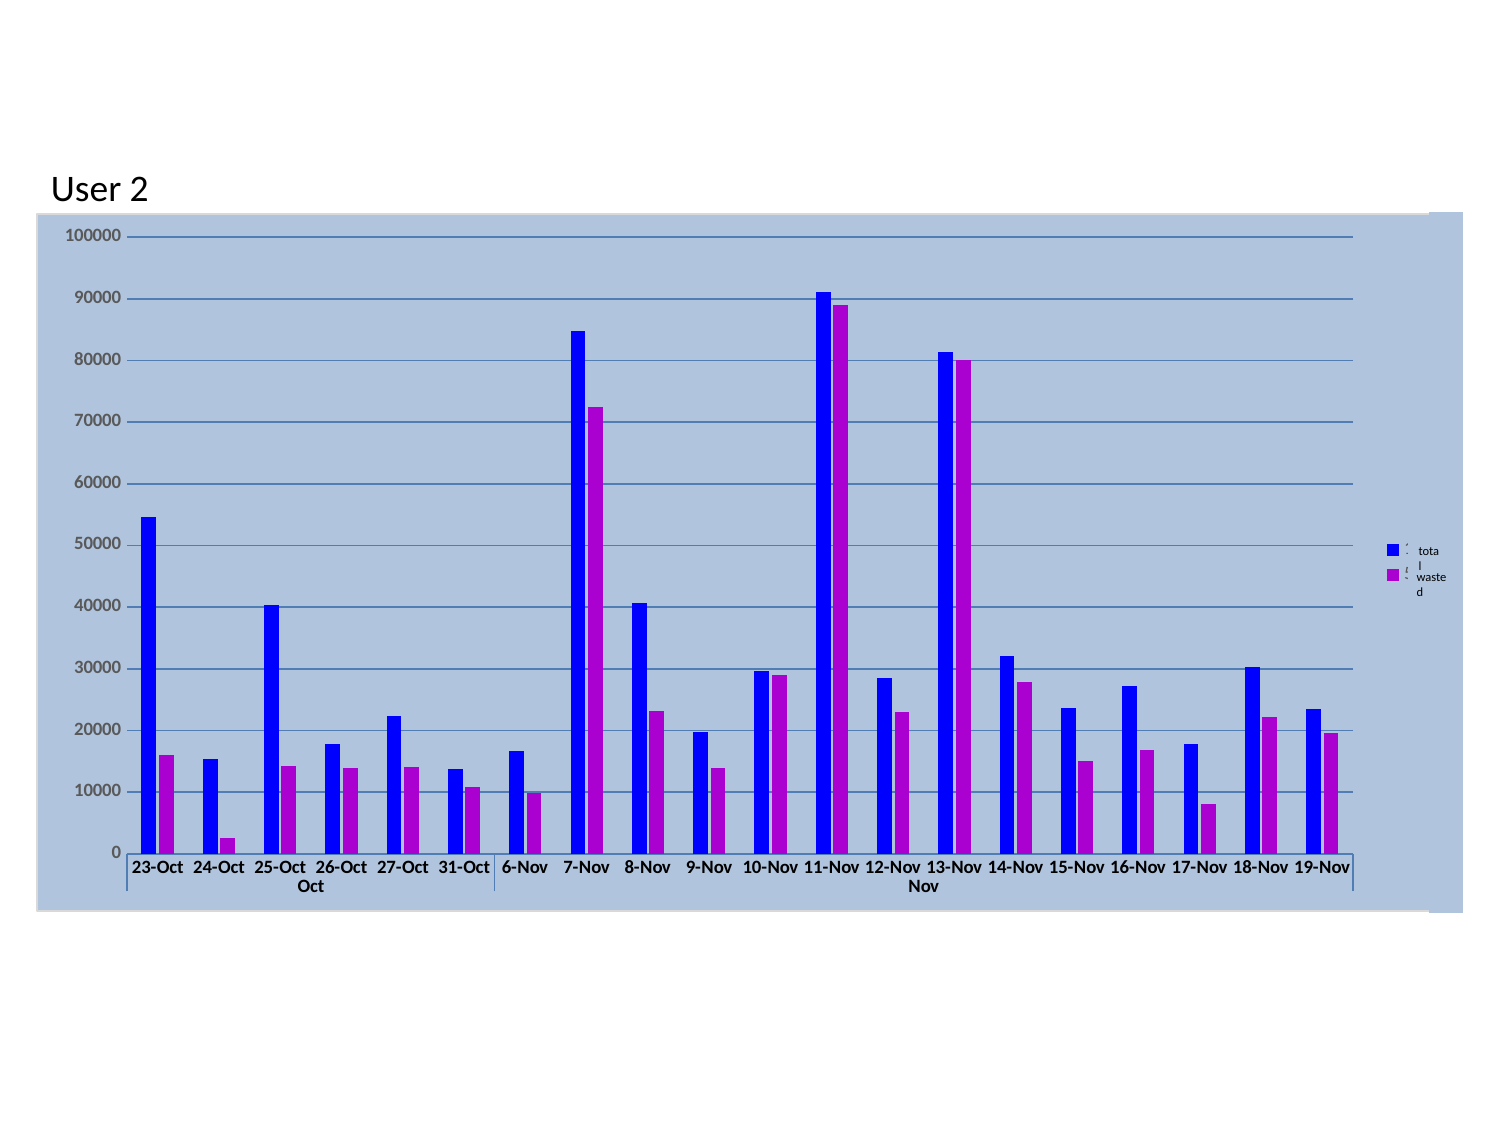

User 2

### Chart

| Category | 1 | 5 |
|---|---|---|
| 23-Oct | 54527.0 | 15950.0 |
| 24-Oct | 15204.0 | 2474.0 |
| 25-Oct | 40322.0 | 14123.0 |
| 26-Oct | 17713.0 | 13842.0 |
| 27-Oct | 22183.0 | 14040.0 |
| 31-Oct | 13707.0 | 10797.0 |
| 6-Nov | 16575.0 | 9825.0 |
| 7-Nov | 84721.0 | 72347.0 |
| 8-Nov | 40572.0 | 23093.0 |
| 9-Nov | 19579.0 | 13798.0 |
| 10-Nov | 29487.0 | 28920.0 |
| 11-Nov | 91051.0 | 88869.0 |
| 12-Nov | 28428.0 | 22937.0 |
| 13-Nov | 81261.0 | 79938.0 |
| 14-Nov | 32052.0 | 27713.0 |
| 15-Nov | 23601.0 | 14987.0 |
| 16-Nov | 27113.0 | 16797.0 |
| 17-Nov | 17650.0 | 7909.0 |
| 18-Nov | 30133.0 | 22054.0 |
| 19-Nov | 23387.0 | 19489.0 |
total

wasted